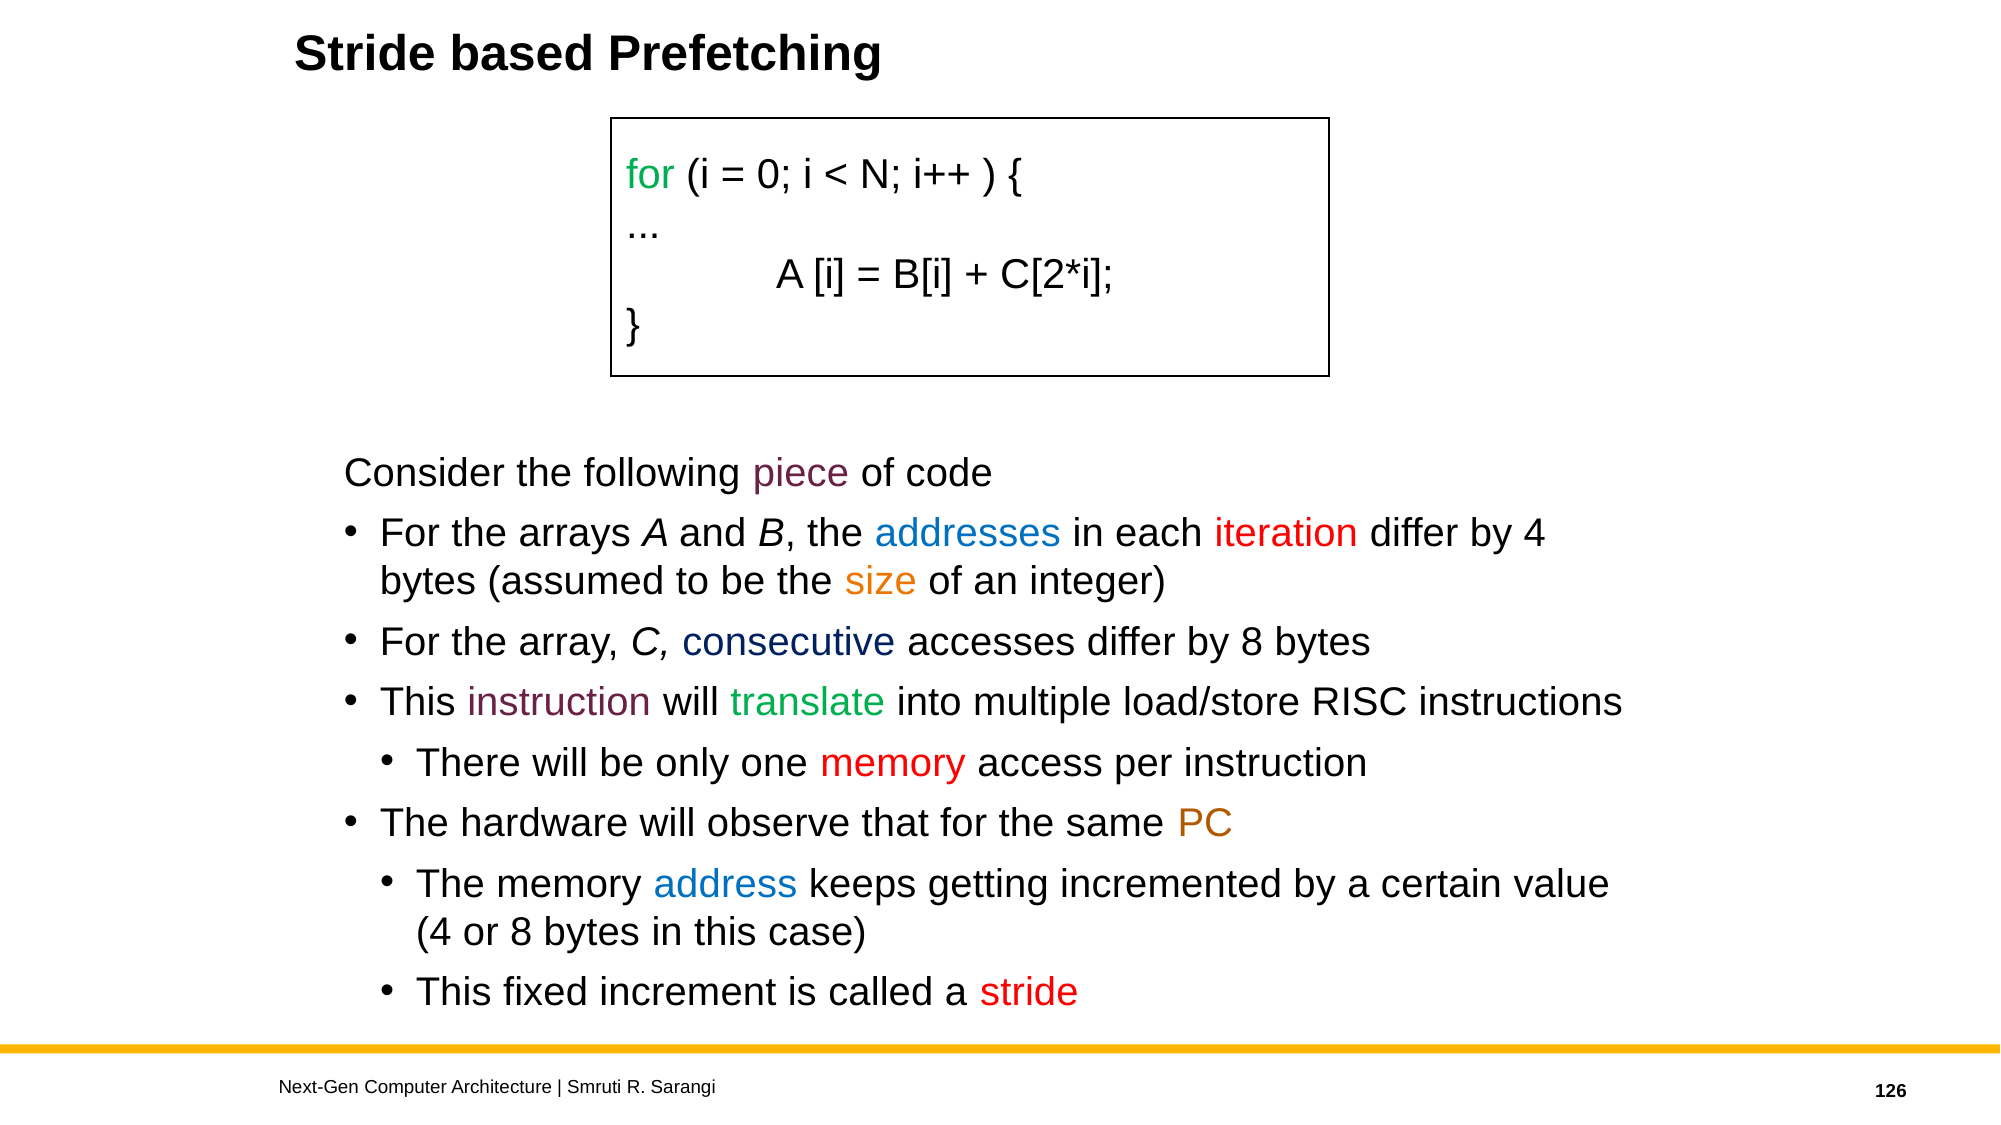

# Stride based Prefetching
for (i = 0; i < N; i++ ) {
...
	A [i] = B[i] + C[2*i];
}
Consider the following piece of code
For the arrays A and B, the addresses in each iteration differ by 4
bytes (assumed to be the size of an integer)
For the array, C, consecutive accesses differ by 8 bytes
This instruction will translate into multiple load/store RISC instructions
There will be only one memory access per instruction
The hardware will observe that for the same PC
The memory address keeps getting incremented by a certain value (4 or 8 bytes in this case)
This fixed increment is called a stride

Next-Gen Computer Architecture | Smruti R. Sarangi
126